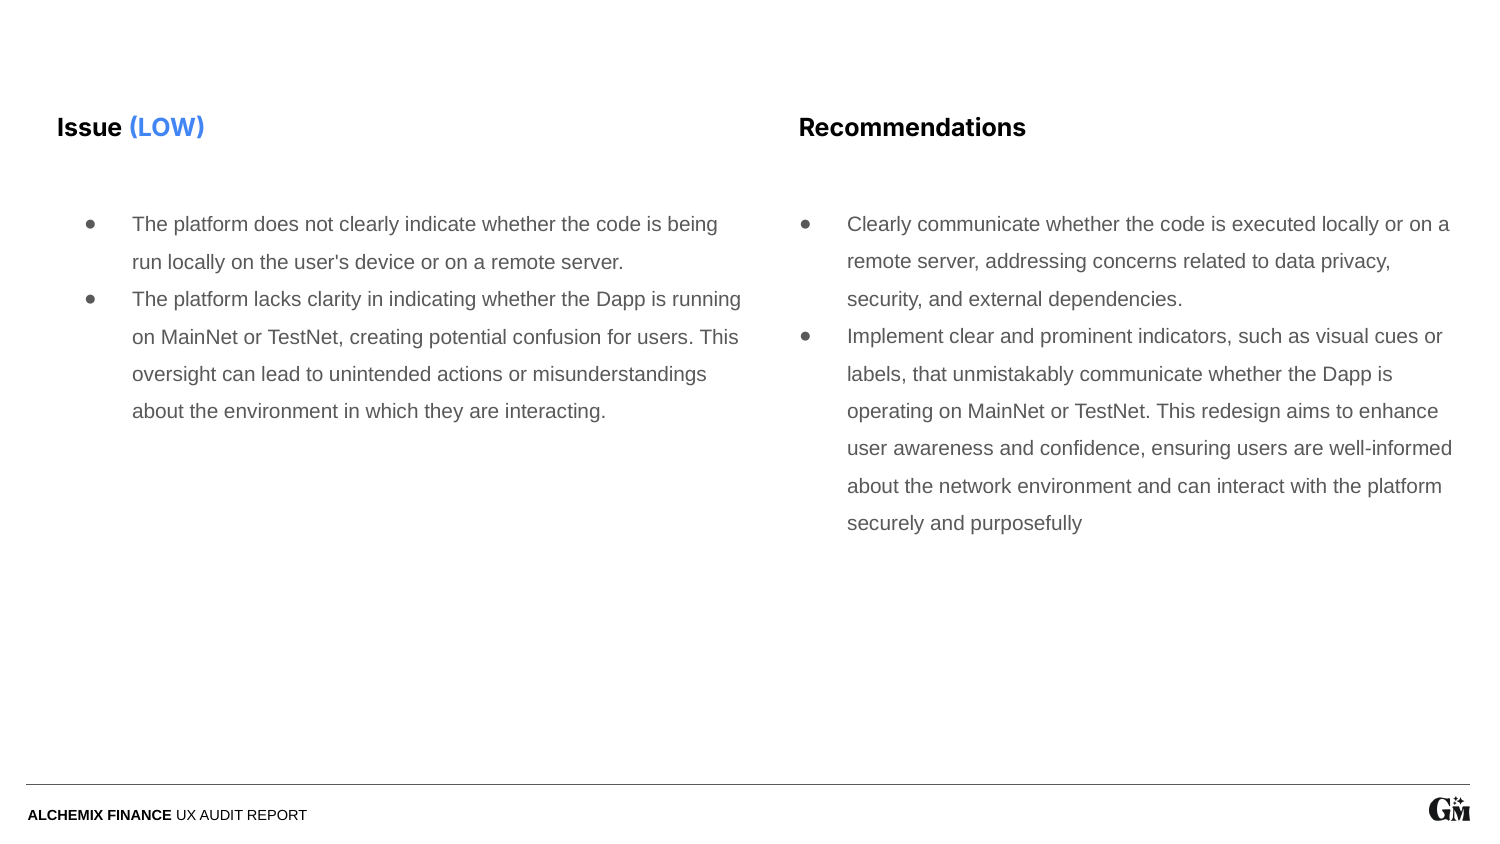

Recommendations
Issue (LOW)
Clearly communicate whether the code is executed locally or on a remote server, addressing concerns related to data privacy, security, and external dependencies.
Implement clear and prominent indicators, such as visual cues or labels, that unmistakably communicate whether the Dapp is operating on MainNet or TestNet. This redesign aims to enhance user awareness and confidence, ensuring users are well-informed about the network environment and can interact with the platform securely and purposefully

The platform does not clearly indicate whether the code is being run locally on the user's device or on a remote server.
The platform lacks clarity in indicating whether the Dapp is running on MainNet or TestNet, creating potential confusion for users. This oversight can lead to unintended actions or misunderstandings about the environment in which they are interacting.